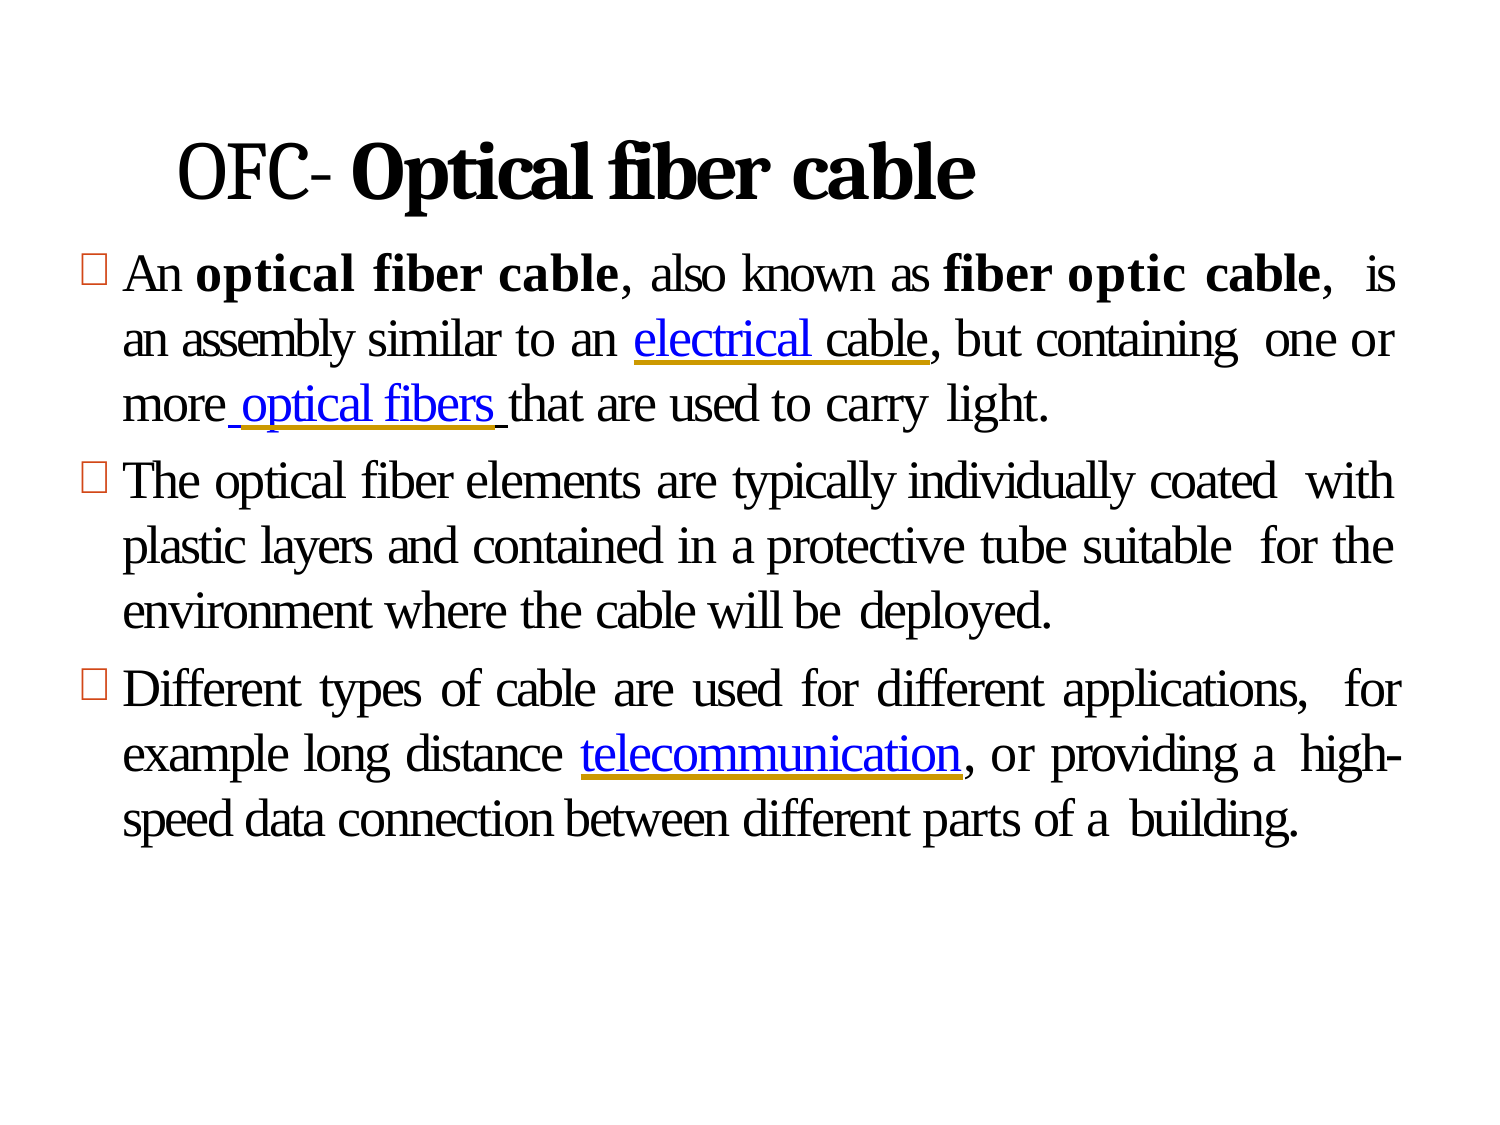

# OFC- Optical fiber cable
An optical fiber cable, also known as fiber optic cable,  is an assembly similar to an electrical cable, but containing  one or more optical fibers that are used to carry light.
The optical fiber elements are typically individually coated  with plastic layers and contained in a protective tube suitable  for the environment where the cable will be deployed.
Different types of cable are used for different applications,  for example long distance telecommunication, or providing a  high-speed data connection between different parts of a  building.